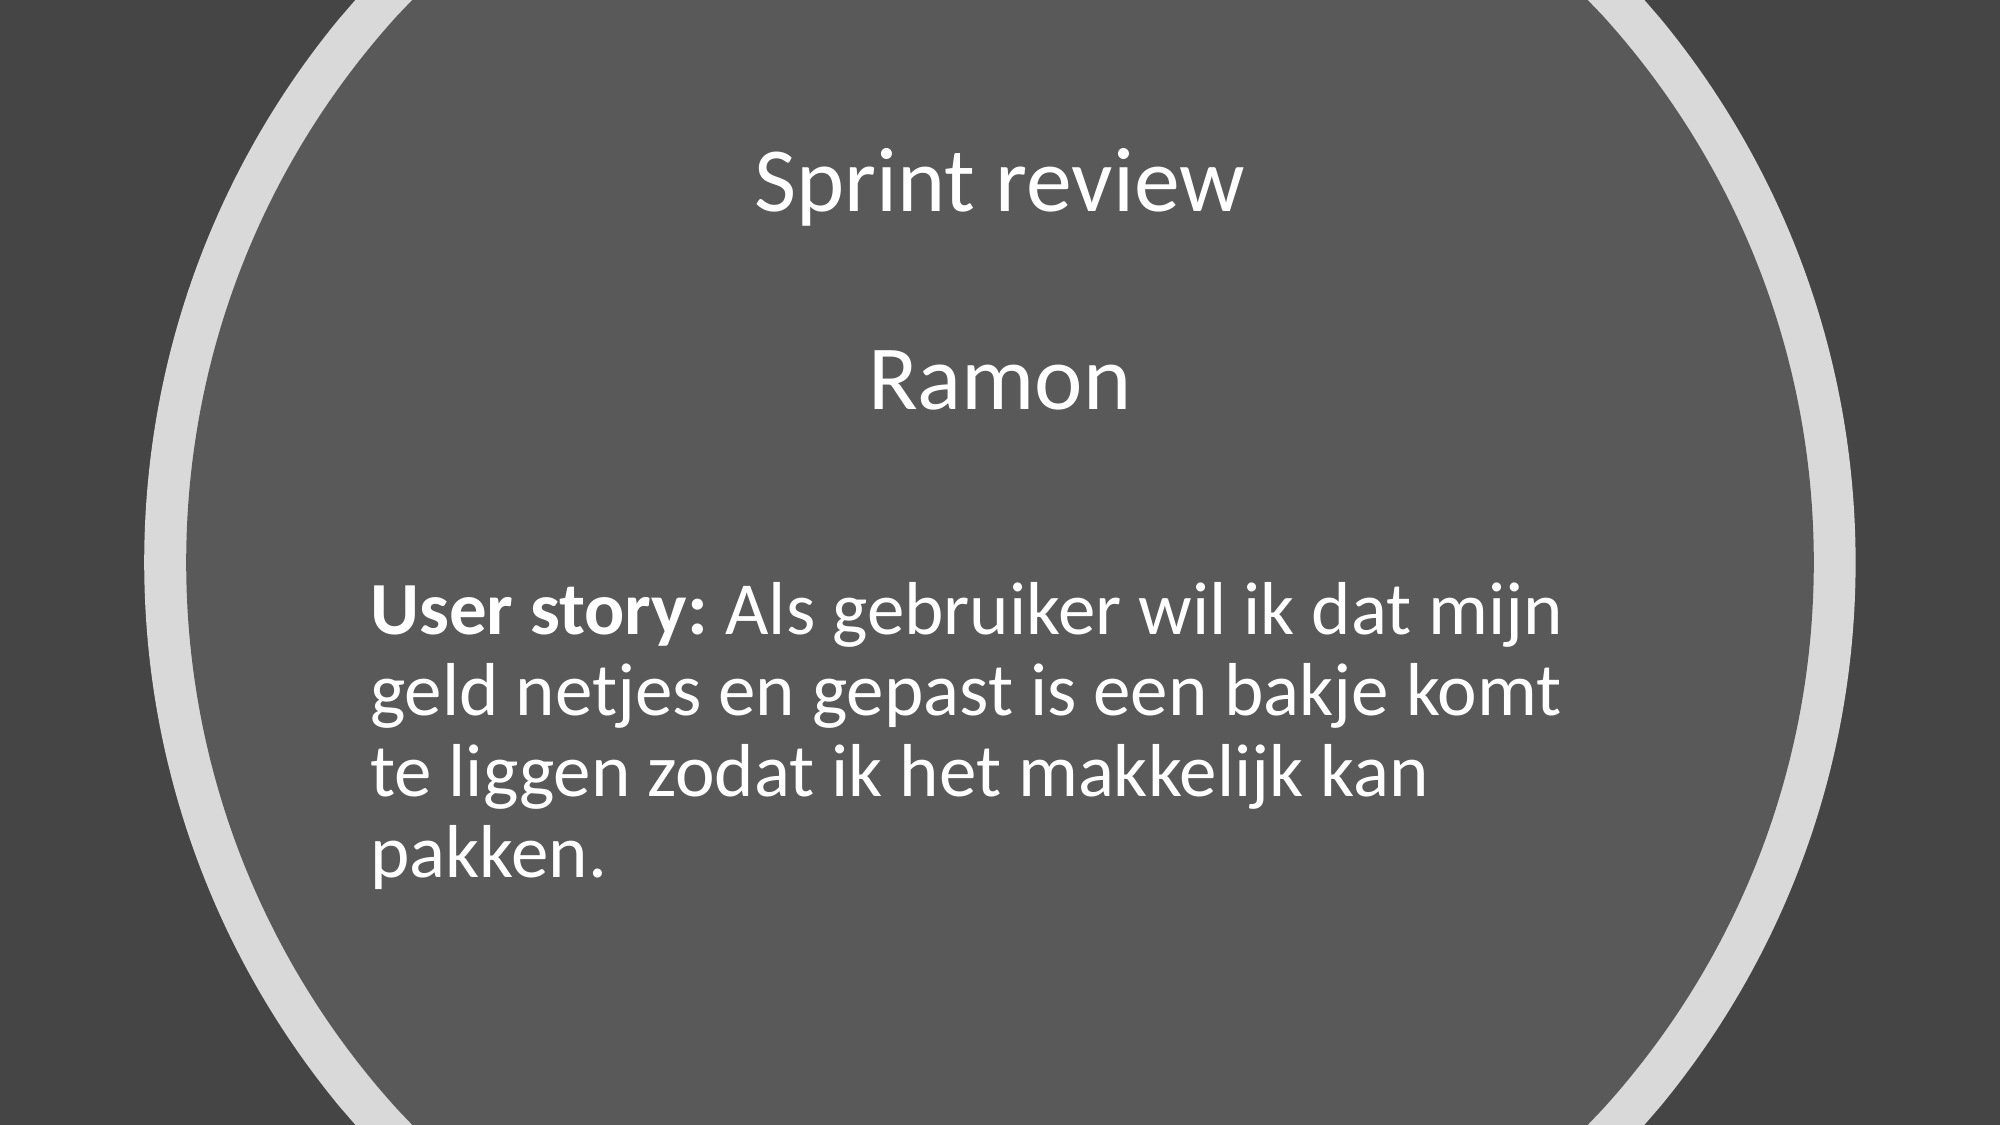

# Sprint review Ramon
User story: Als gebruiker wil ik dat mijn geld netjes en gepast is een bakje komt te liggen zodat ik het makkelijk kan pakken.